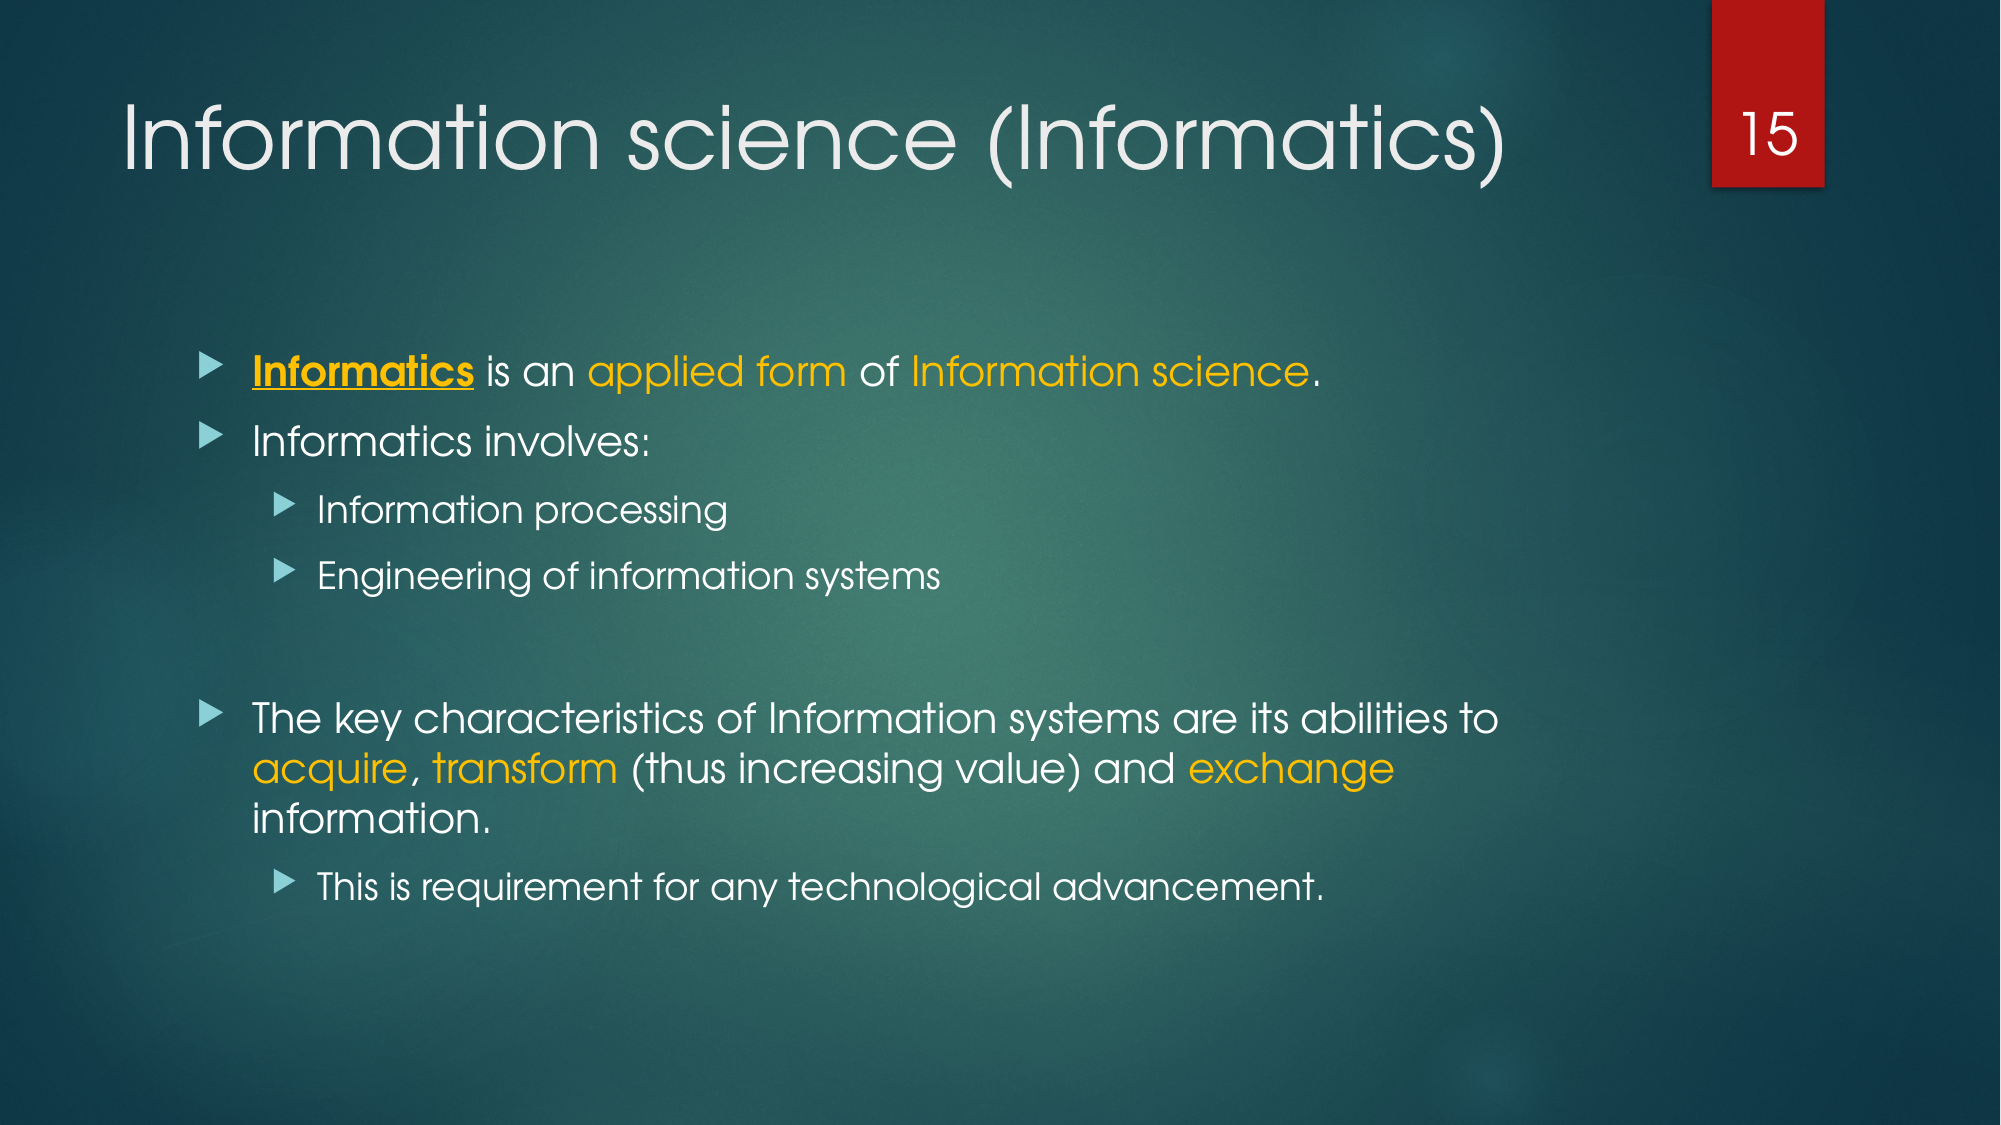

15
# Information science (Informatics)
Informatics is an applied form of Information science.
Informatics involves:
Information processing
Engineering of information systems

The key characteristics of Information systems are its abilities to acquire, transform (thus increasing value) and exchange information.
This is requirement for any technological advancement.